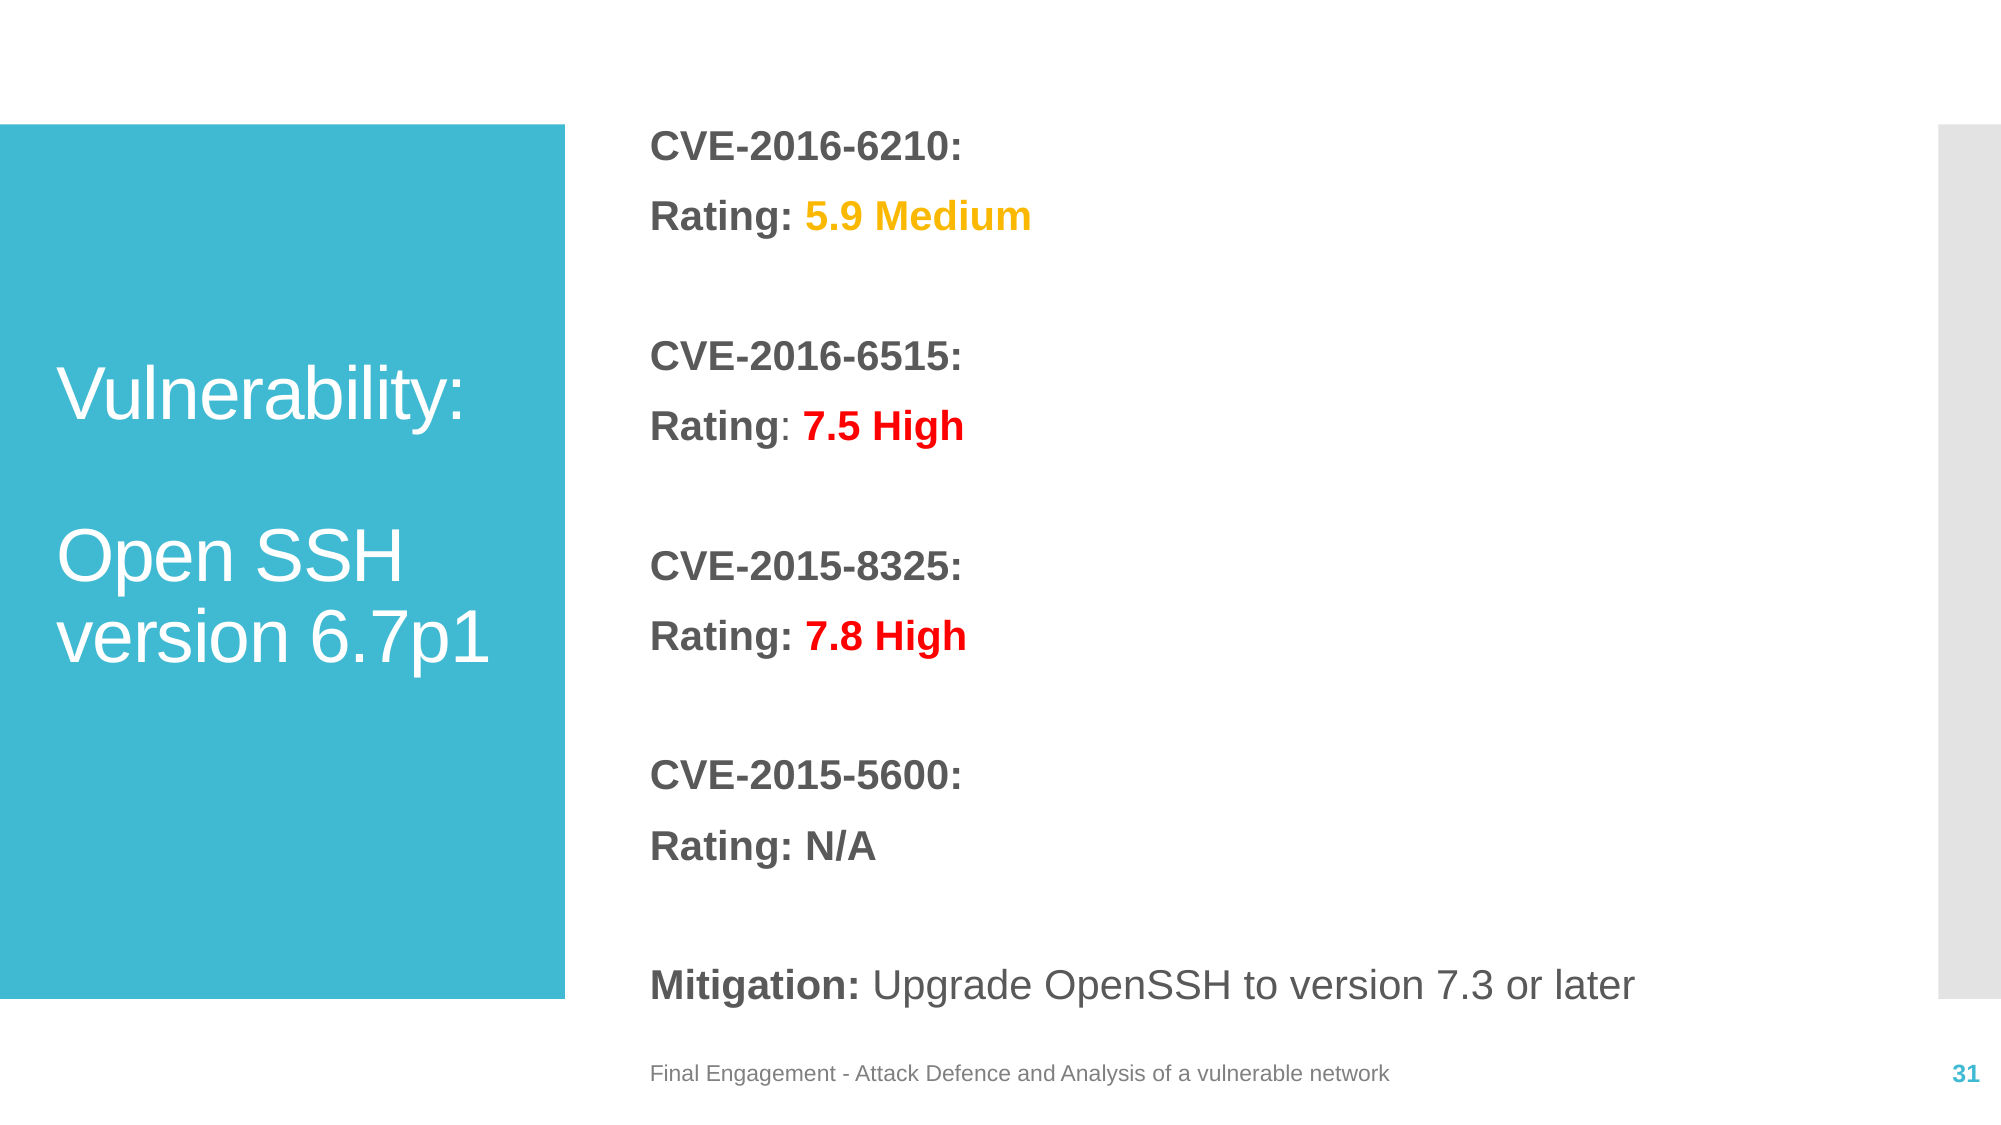

CVE-2016-6210:
Rating: 5.9 Medium

CVE-2016-6515:
Rating: 7.5 High

CVE-2015-8325:
Rating: 7.8 High

CVE-2015-5600:
Rating: N/A

Mitigation: Upgrade OpenSSH to version 7.3 or later

# Vulnerability: Open SSH version 6.7p1
Final Engagement - Attack Defence and Analysis of a vulnerable network
31